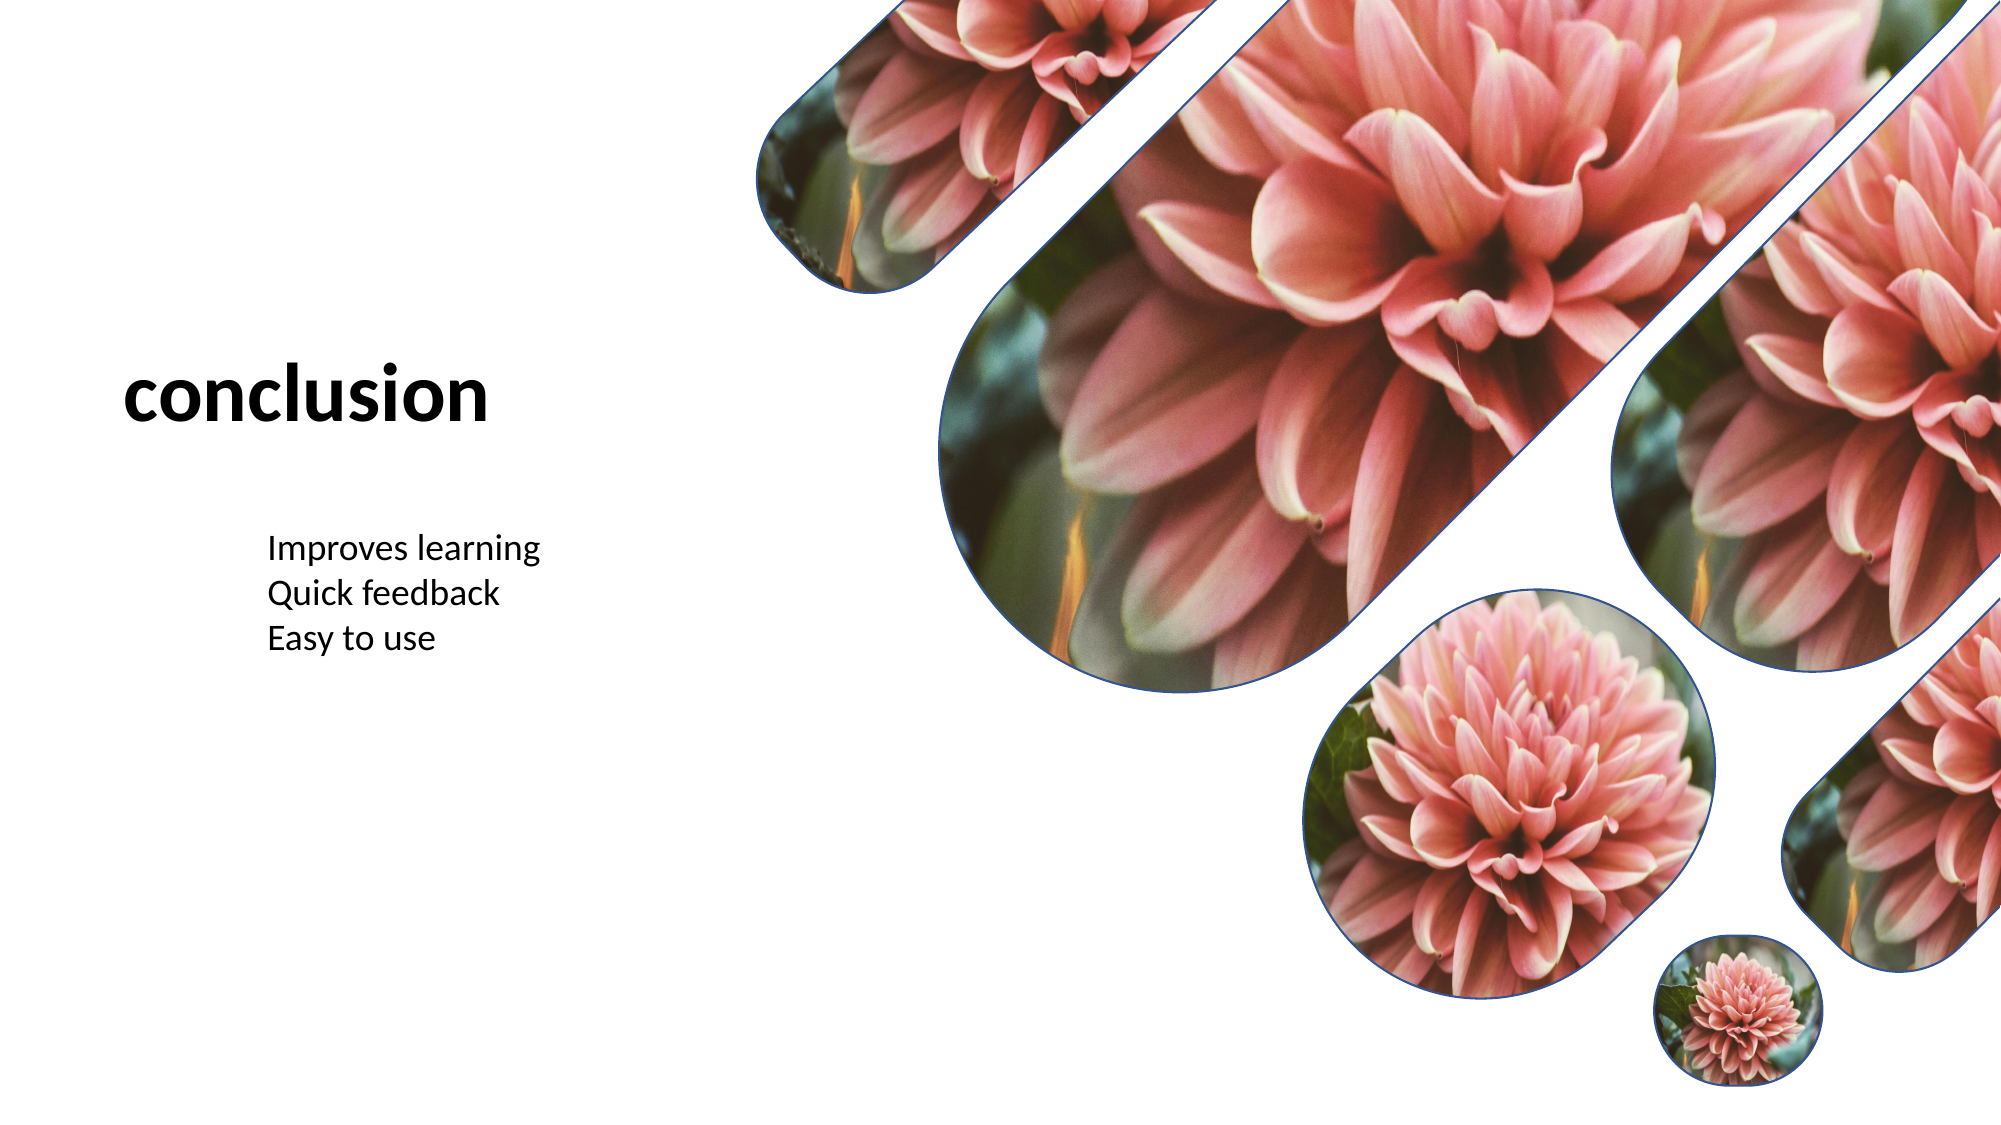

conclusion
Improves learning
Quick feedback
Easy to use